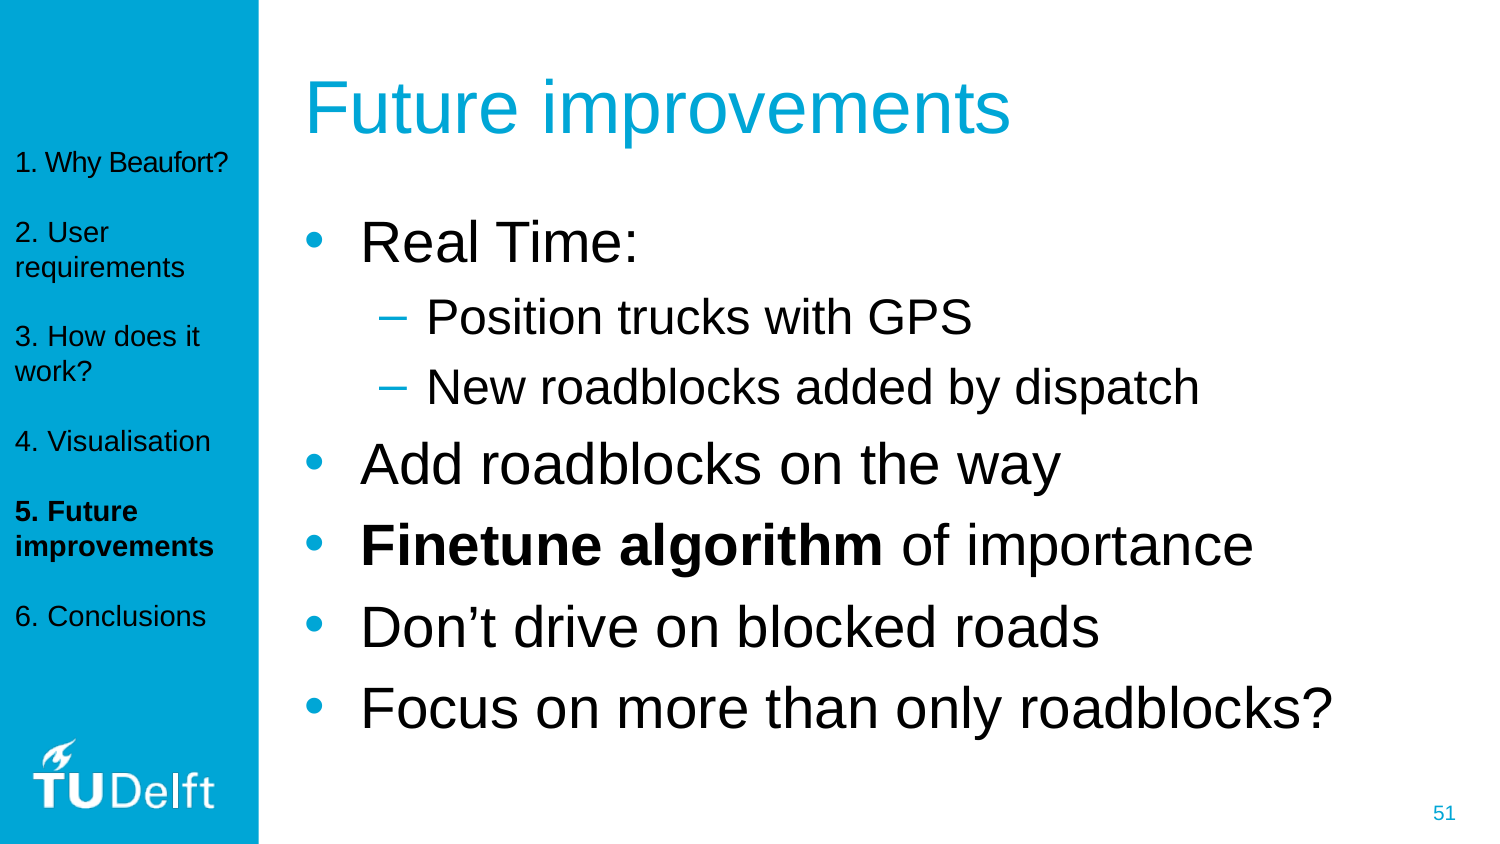

# Future improvements
1. Why Beaufort?
2. User requirements
3. How does it work?
4. Visualisation
5. Future improvements

6. Conclusions

Real Time:
Position trucks with GPS
New roadblocks added by dispatch
Add roadblocks on the way
Finetune algorithm of importance
Don’t drive on blocked roads
Focus on more than only roadblocks?